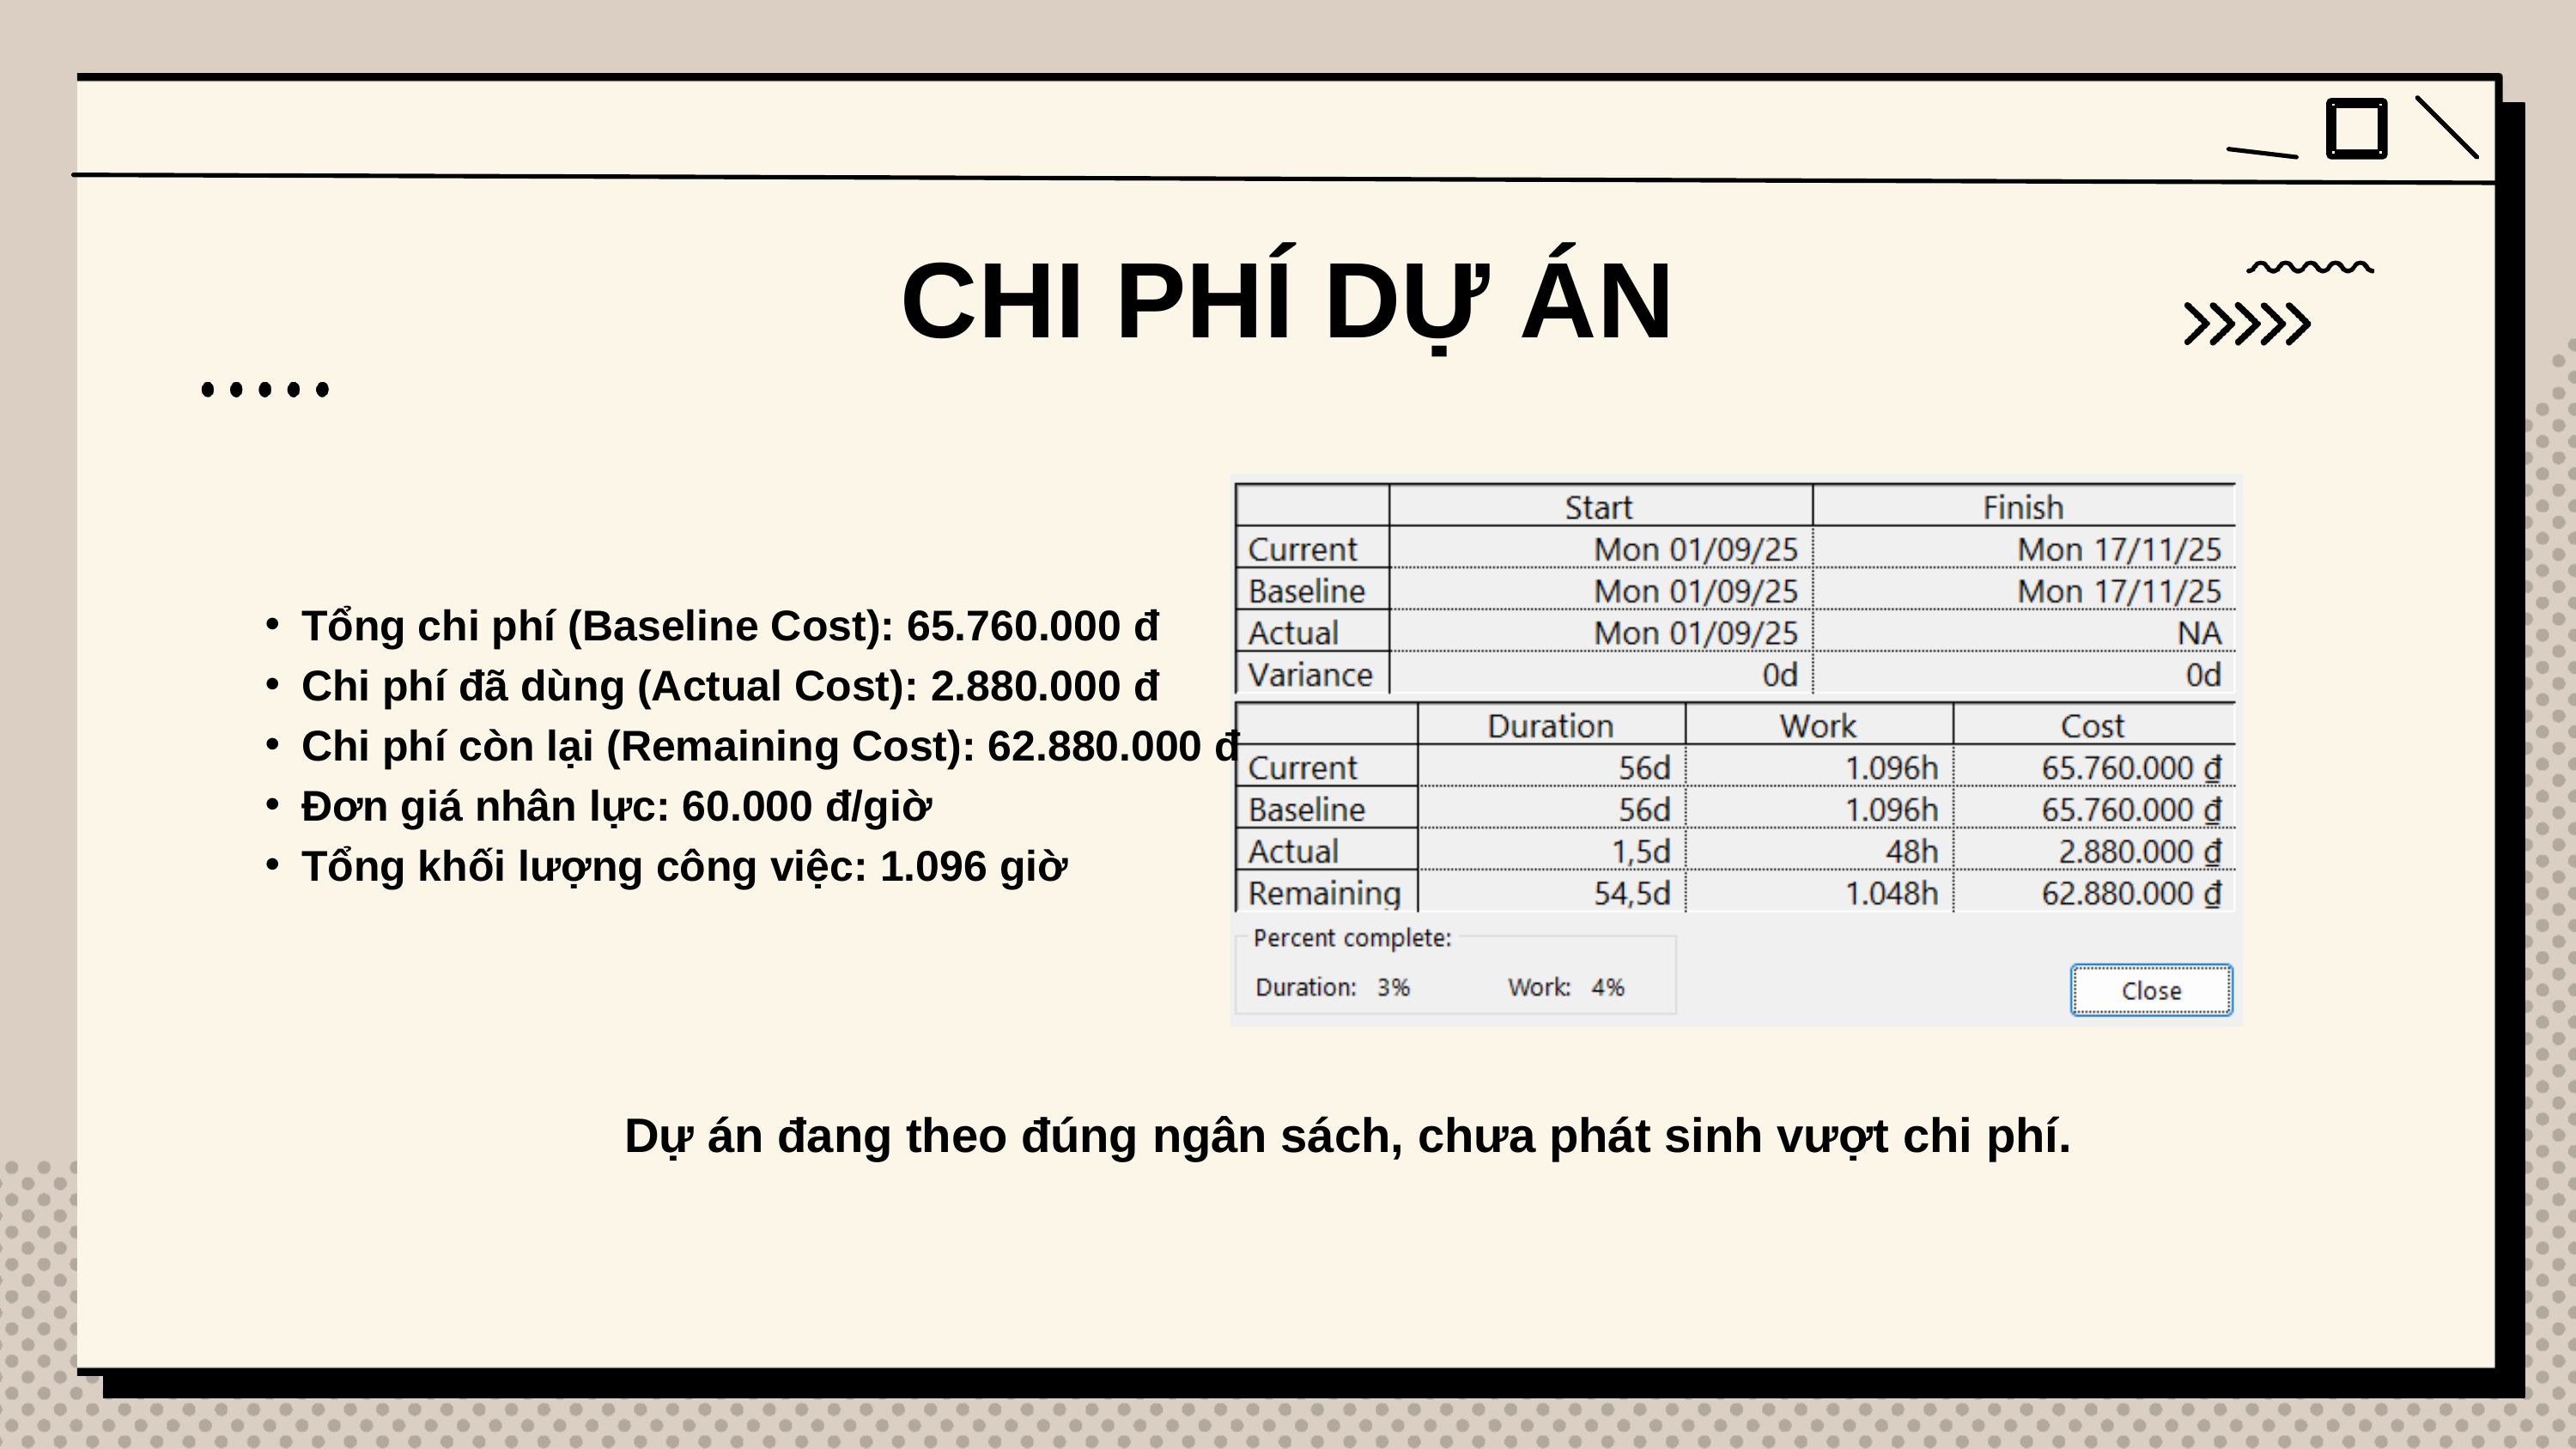

CHI PHÍ DỰ ÁN

Tổng chi phí (Baseline Cost): 65.760.000 đ
Chi phí đã dùng (Actual Cost): 2.880.000 đ
Chi phí còn lại (Remaining Cost): 62.880.000 đ
Đơn giá nhân lực: 60.000 đ/giờ
Tổng khối lượng công việc: 1.096 giờ

Dự án đang theo đúng ngân sách, chưa phát sinh vượt chi phí.